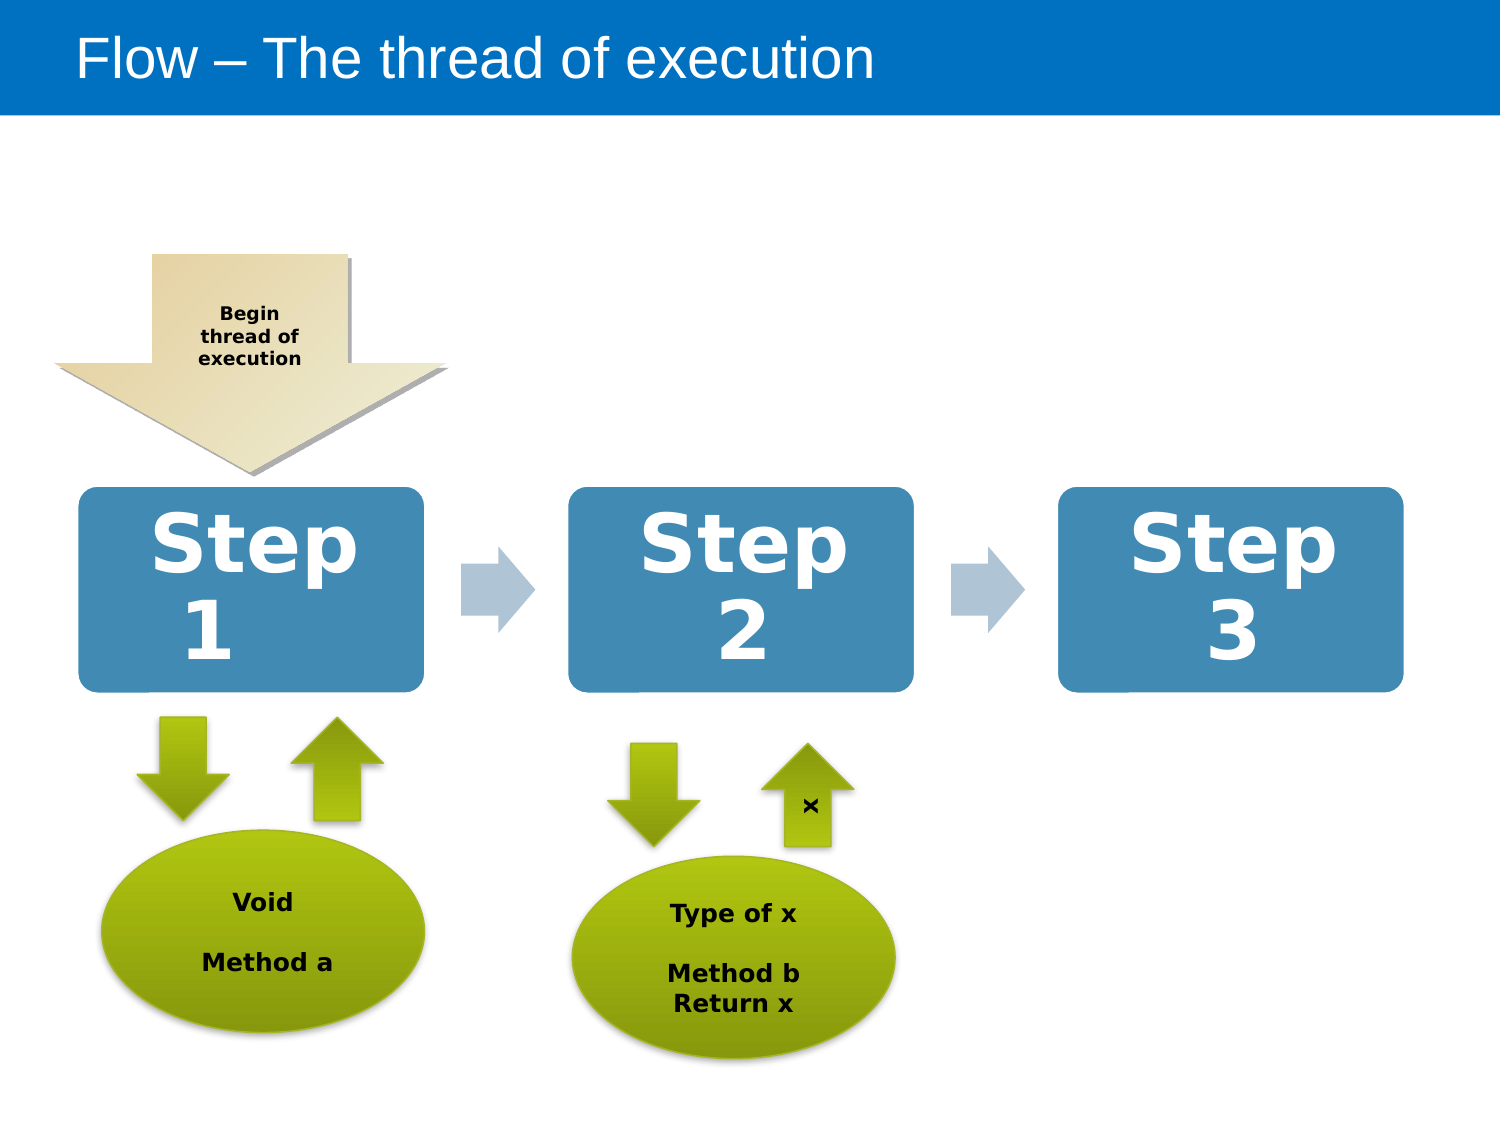

# Flow – The thread of execution
Step 1

Step 2

Step 3
Begin thread of execution

x
Void

 Method a
Type of x

Method b
Return x